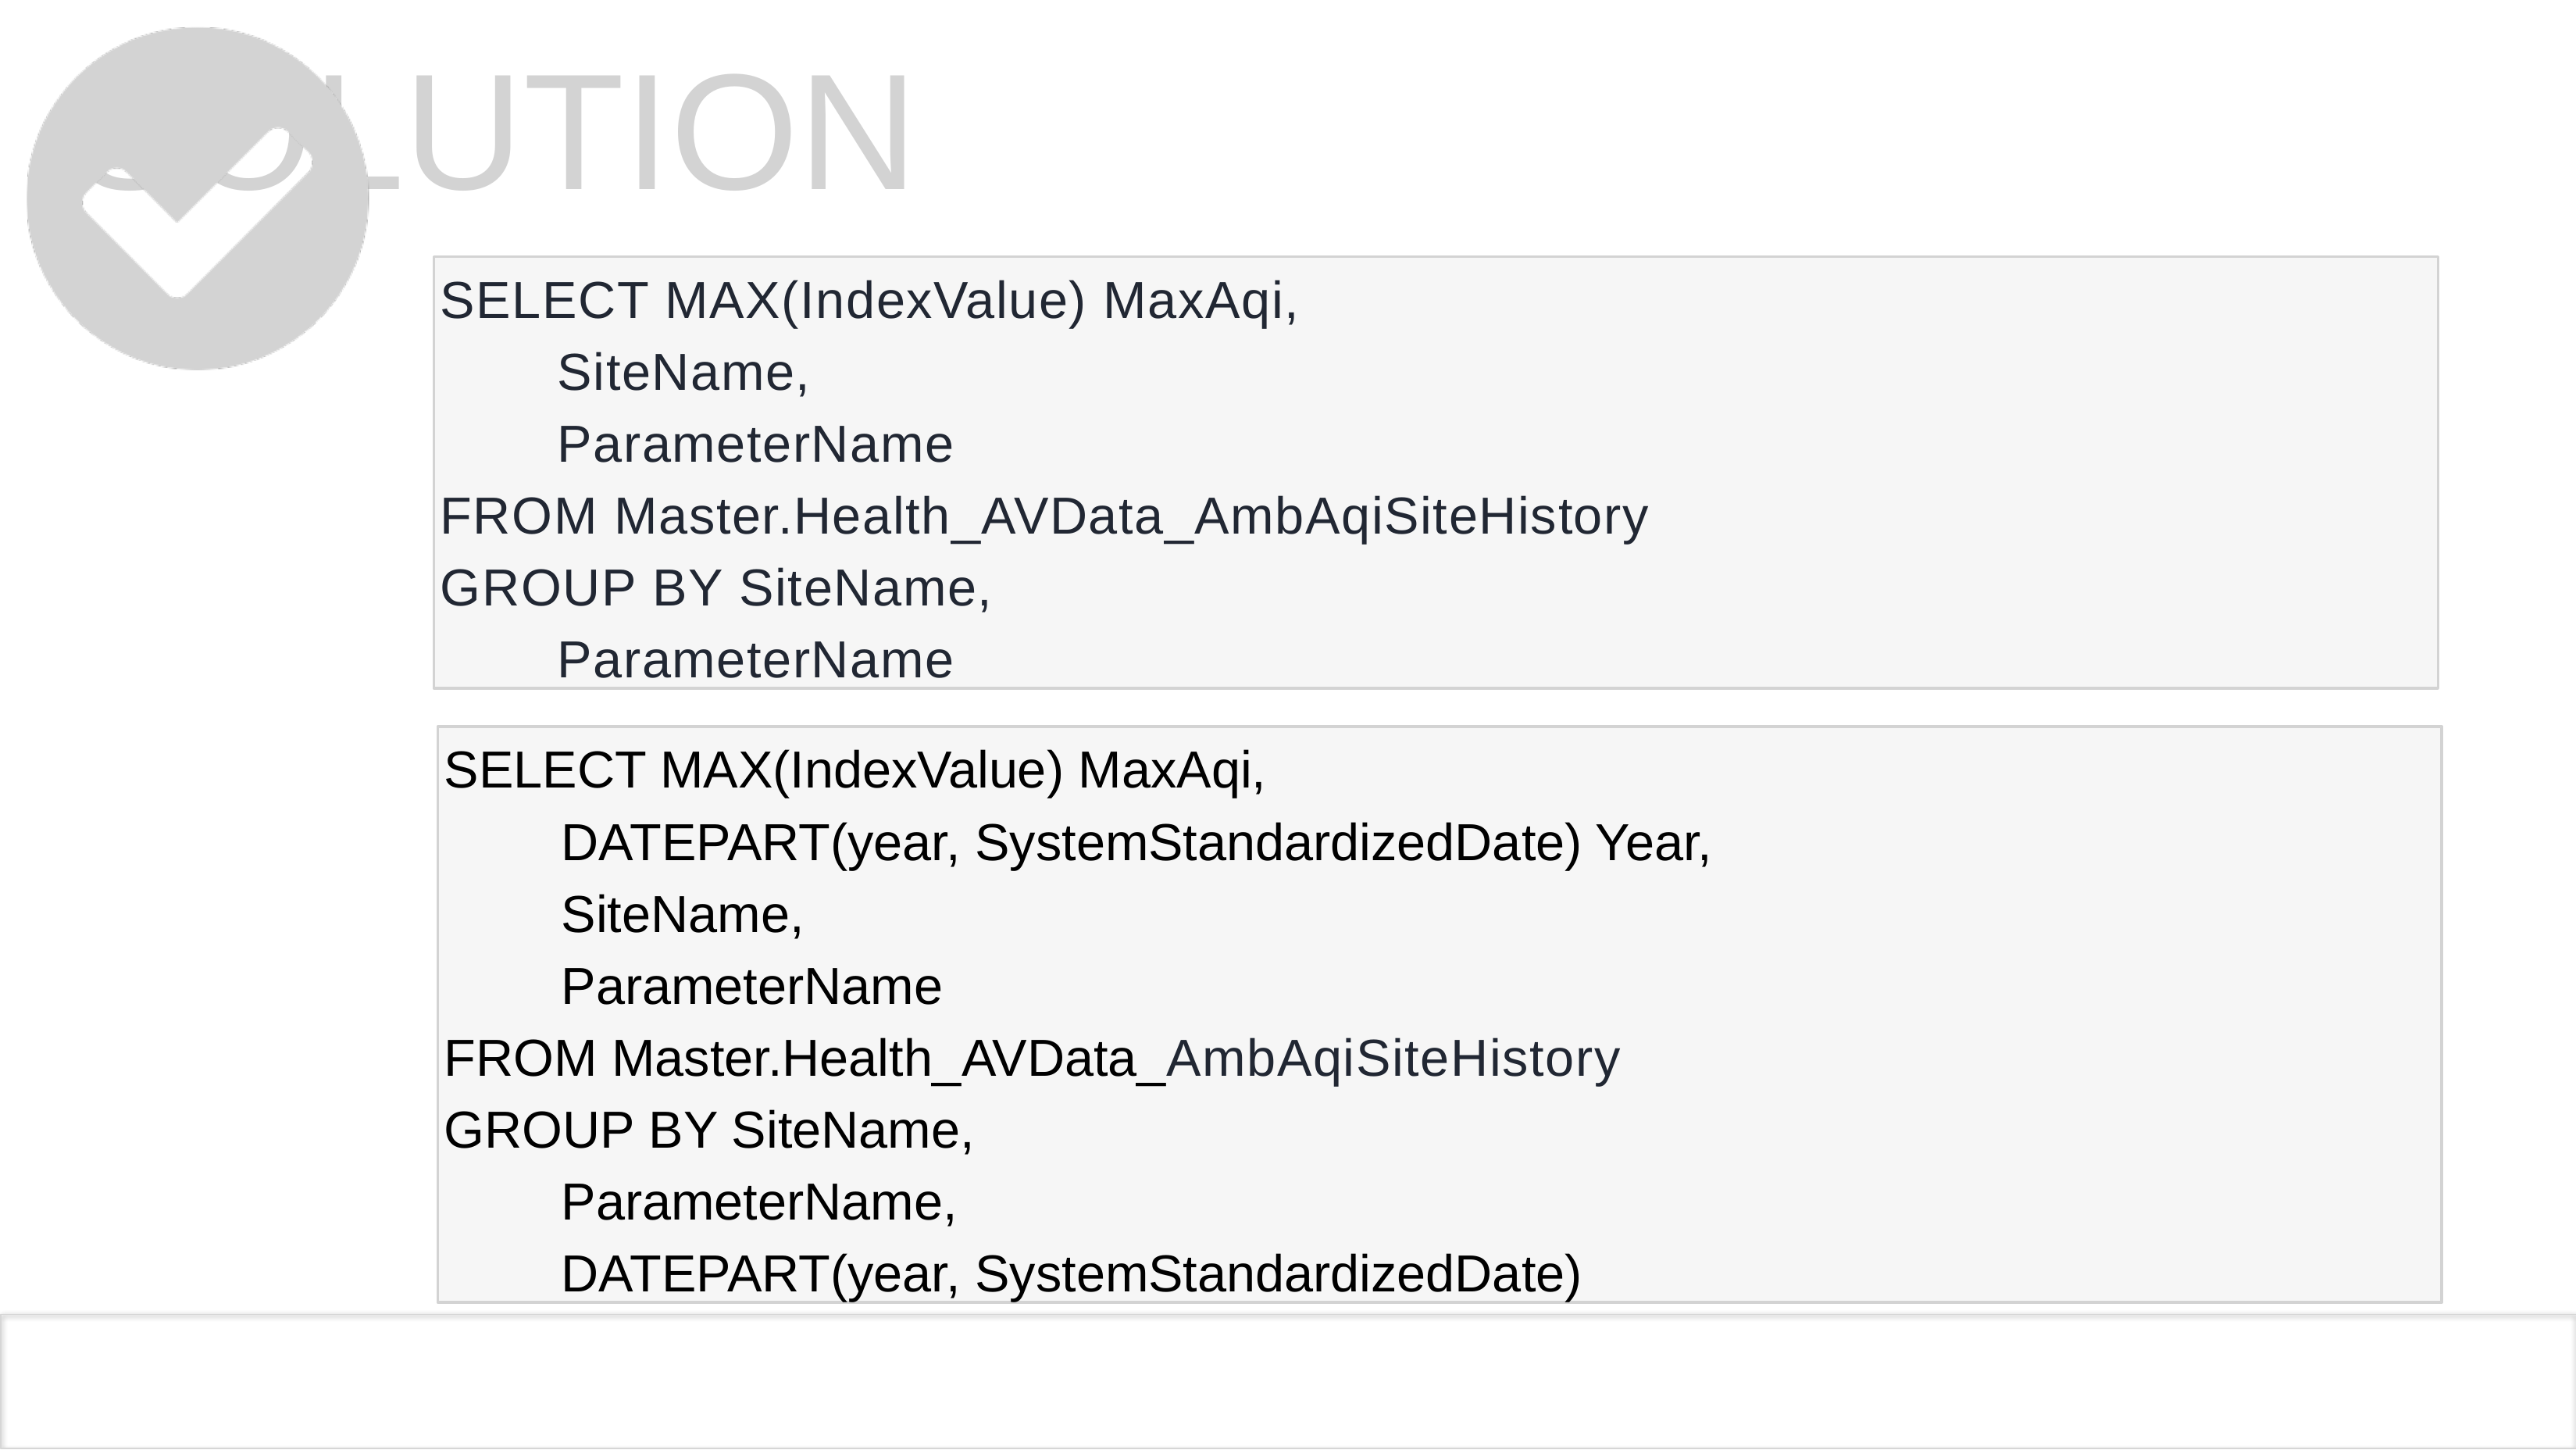

# SOLUTION

SELECT MAX(IndexValue) MaxAqi,
	SiteName,
	ParameterName
FROM Master.Health_AVData_AmbAqiSiteHistory
GROUP BY SiteName,
	ParameterName
SELECT MAX(IndexValue) MaxAqi,
	DATEPART(year, SystemStandardizedDate) Year,
	SiteName,
	ParameterName
FROM Master.Health_AVData_AmbAqiSiteHistory
GROUP BY SiteName,
	ParameterName,
	DATEPART(year, SystemStandardizedDate)